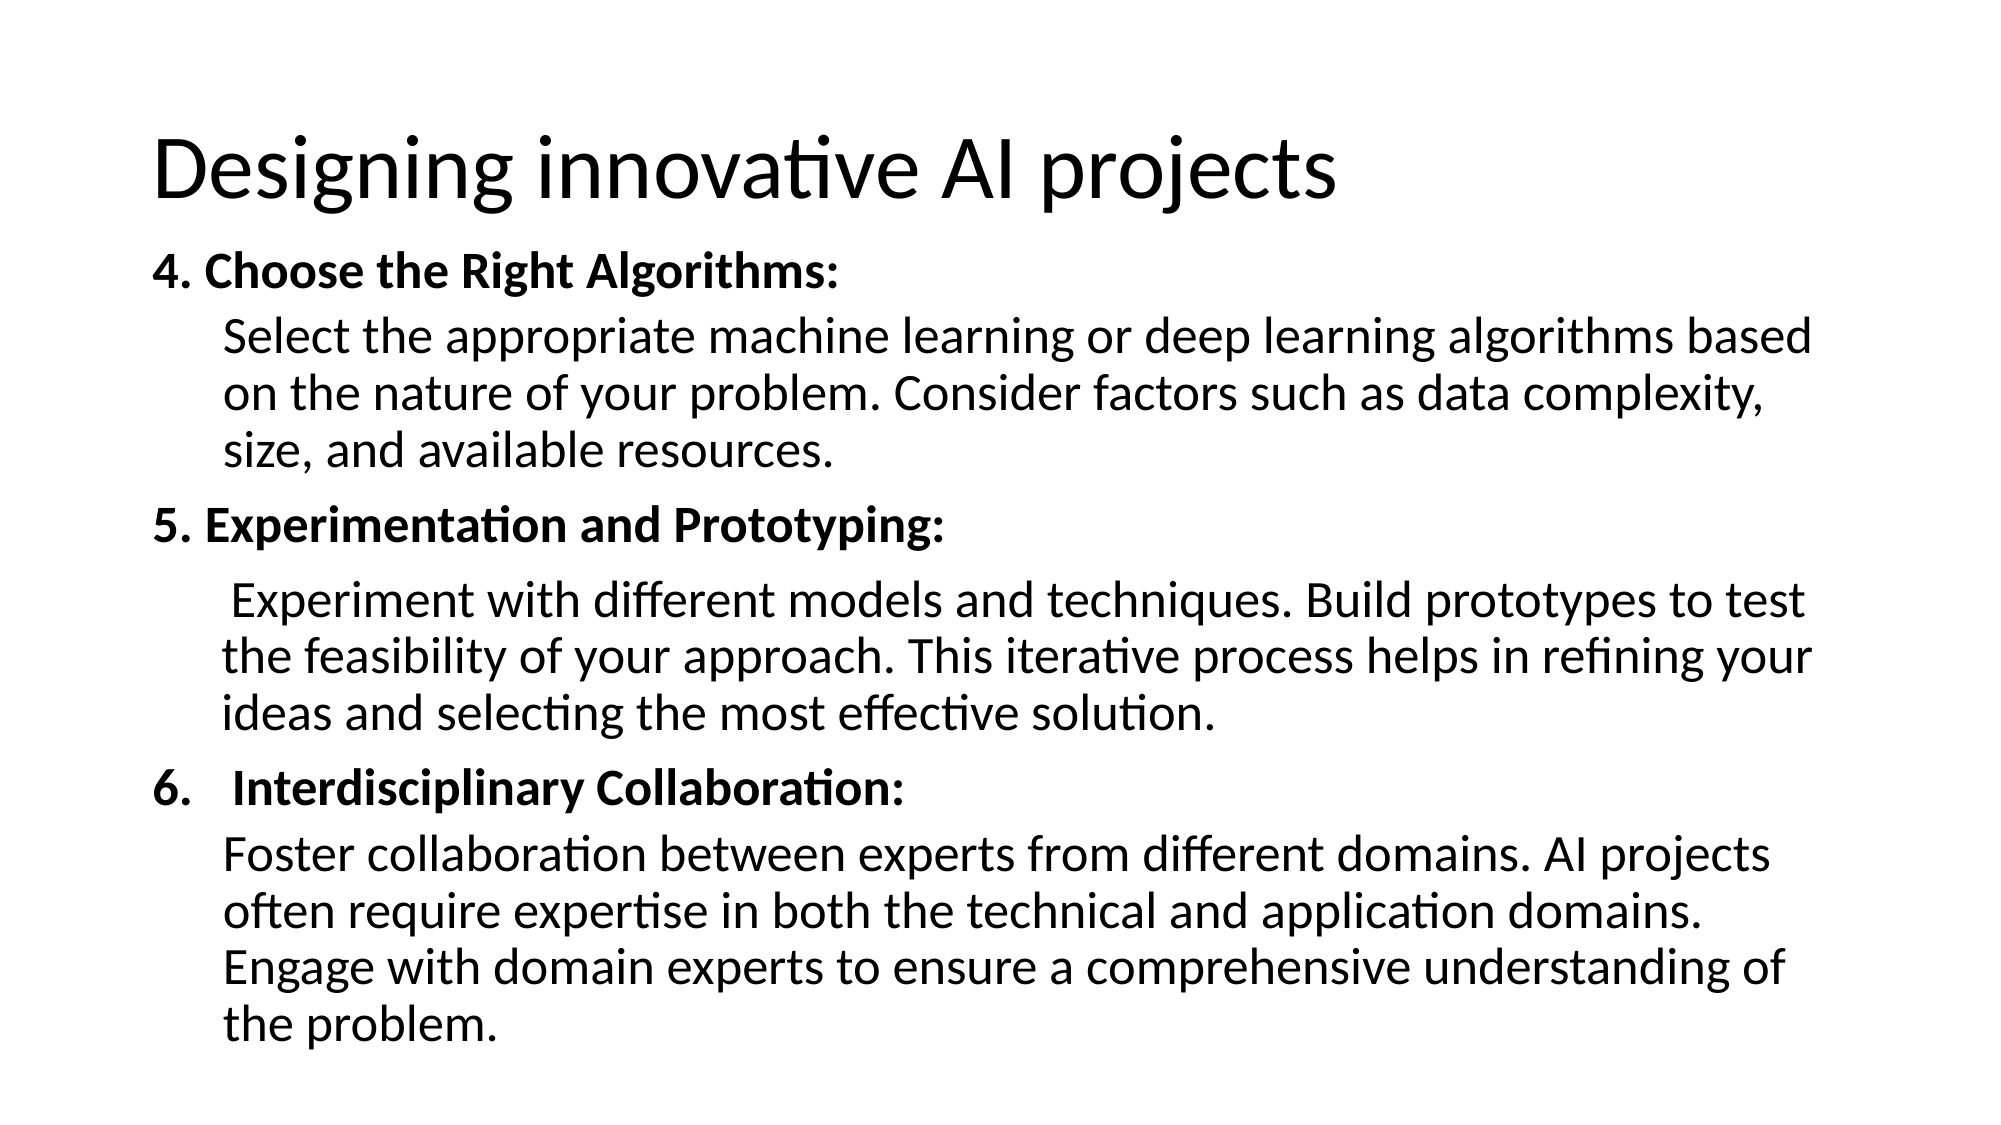

# Designing innovative AI projects
4. Choose the Right Algorithms:
Select the appropriate machine learning or deep learning algorithms based on the nature of your problem. Consider factors such as data complexity, size, and available resources.
5. Experimentation and Prototyping:
  Experiment with different models and techniques. Build prototypes to test the feasibility of your approach. This iterative process helps in refining your ideas and selecting the most effective solution.
Interdisciplinary Collaboration:
Foster collaboration between experts from different domains. AI projects often require expertise in both the technical and application domains. Engage with domain experts to ensure a comprehensive understanding of the problem.